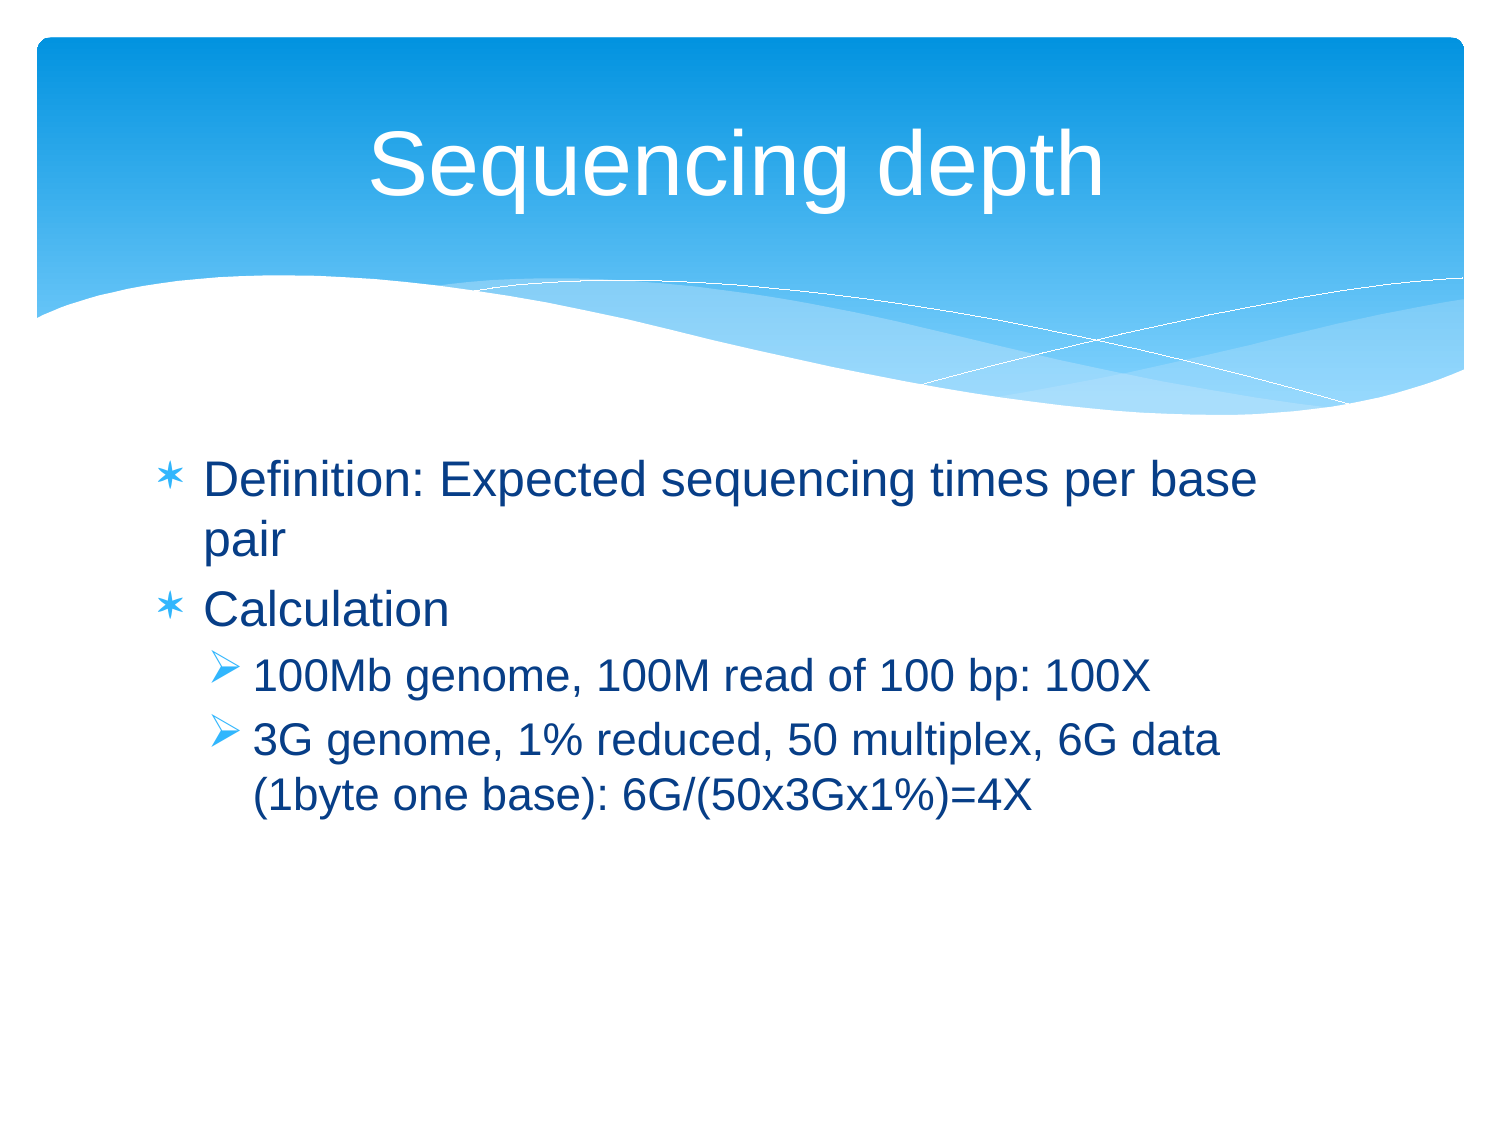

# Sequencing depth
Definition: Expected sequencing times per base pair
Calculation
100Mb genome, 100M read of 100 bp: 100X
3G genome, 1% reduced, 50 multiplex, 6G data (1byte one base): 6G/(50x3Gx1%)=4X